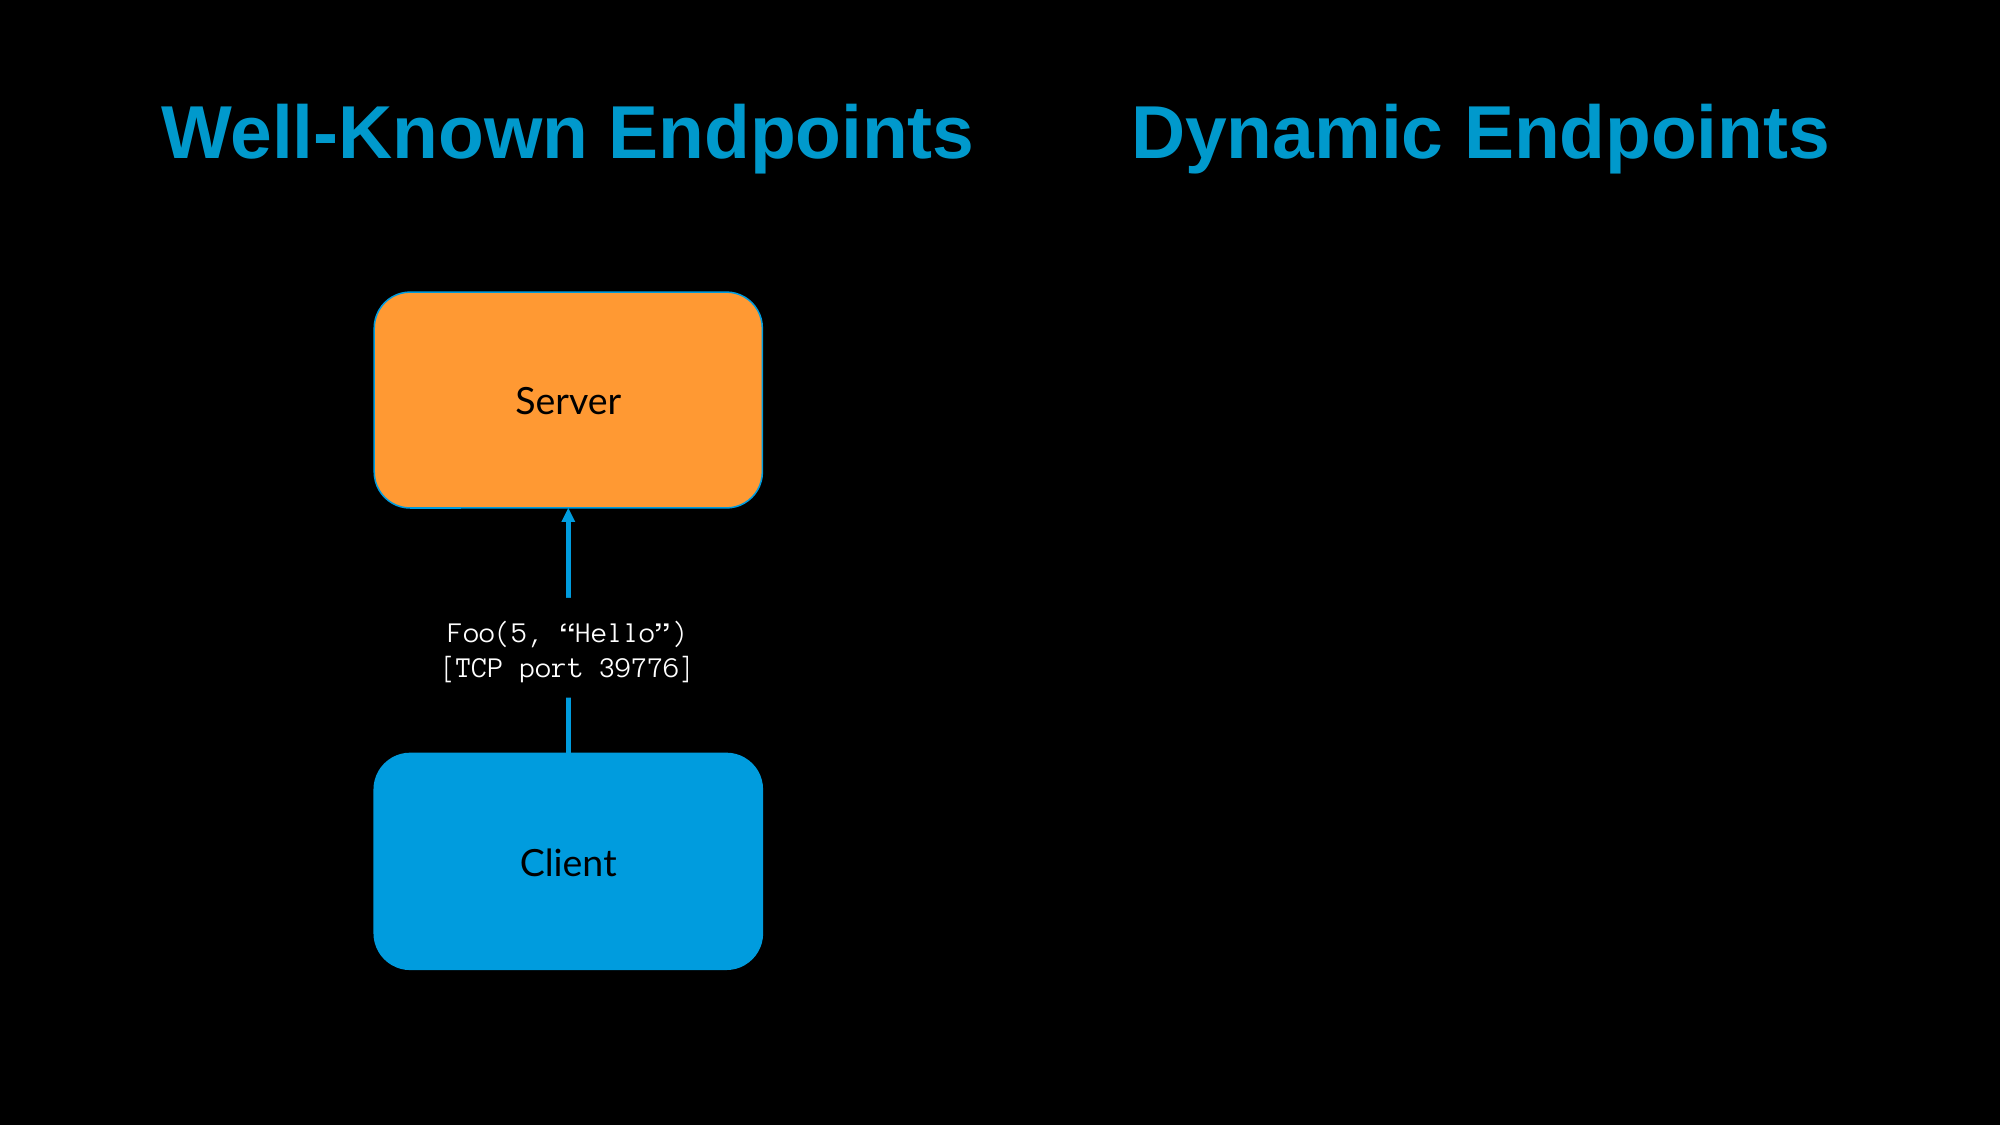

# Well-Known Endpoints
Dynamic Endpoints
Server
Foo(5, “Hello”)
[TCP port 39776]
Client